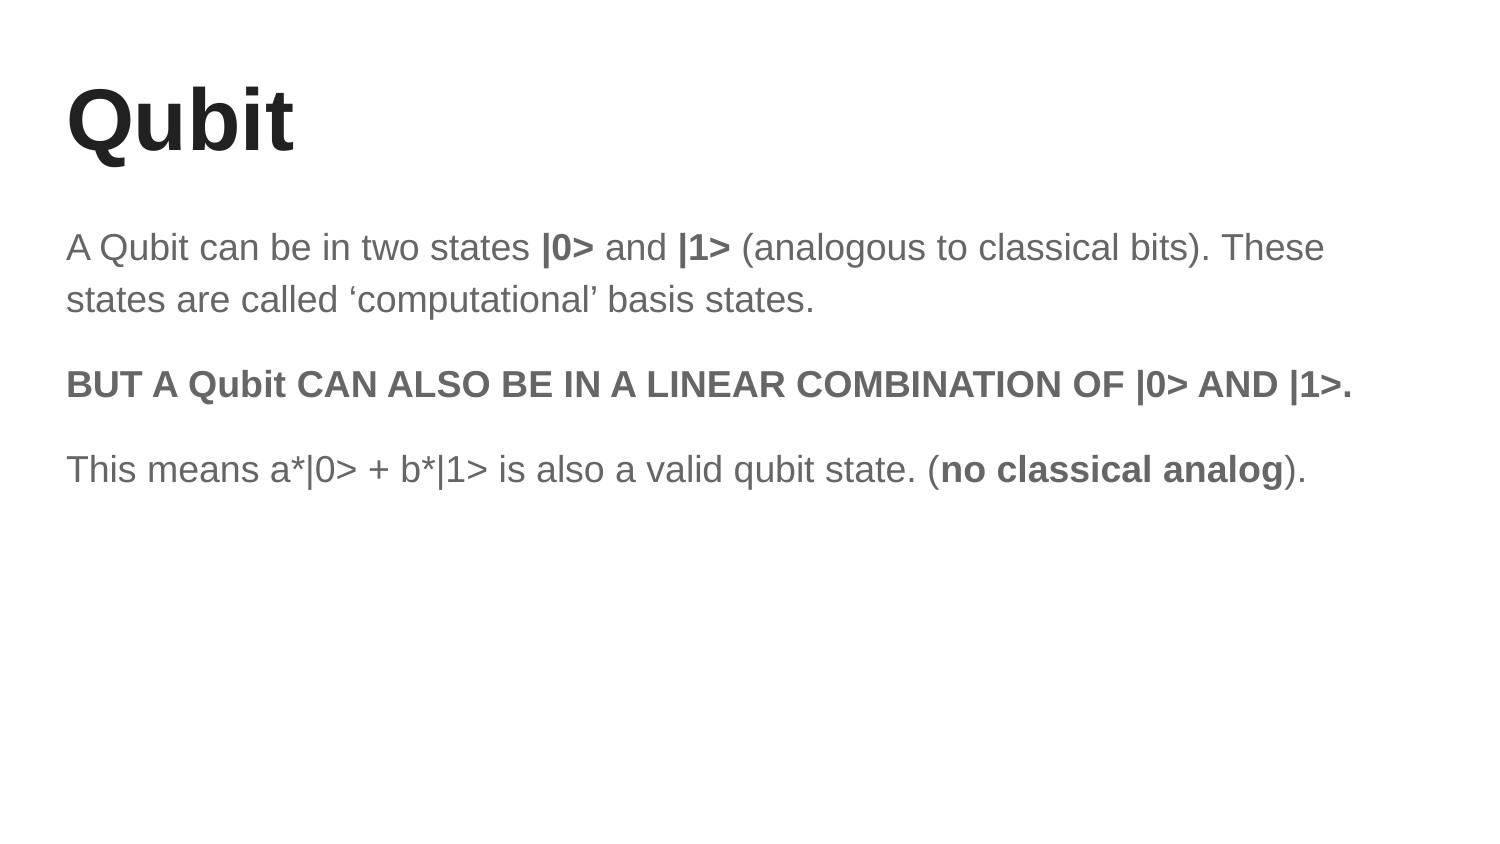

# Qubit
A Qubit can be in two states |0> and |1> (analogous to classical bits). These states are called ‘computational’ basis states.
BUT A Qubit CAN ALSO BE IN A LINEAR COMBINATION OF |0> AND |1>.
This means a*|0> + b*|1> is also a valid qubit state. (no classical analog).